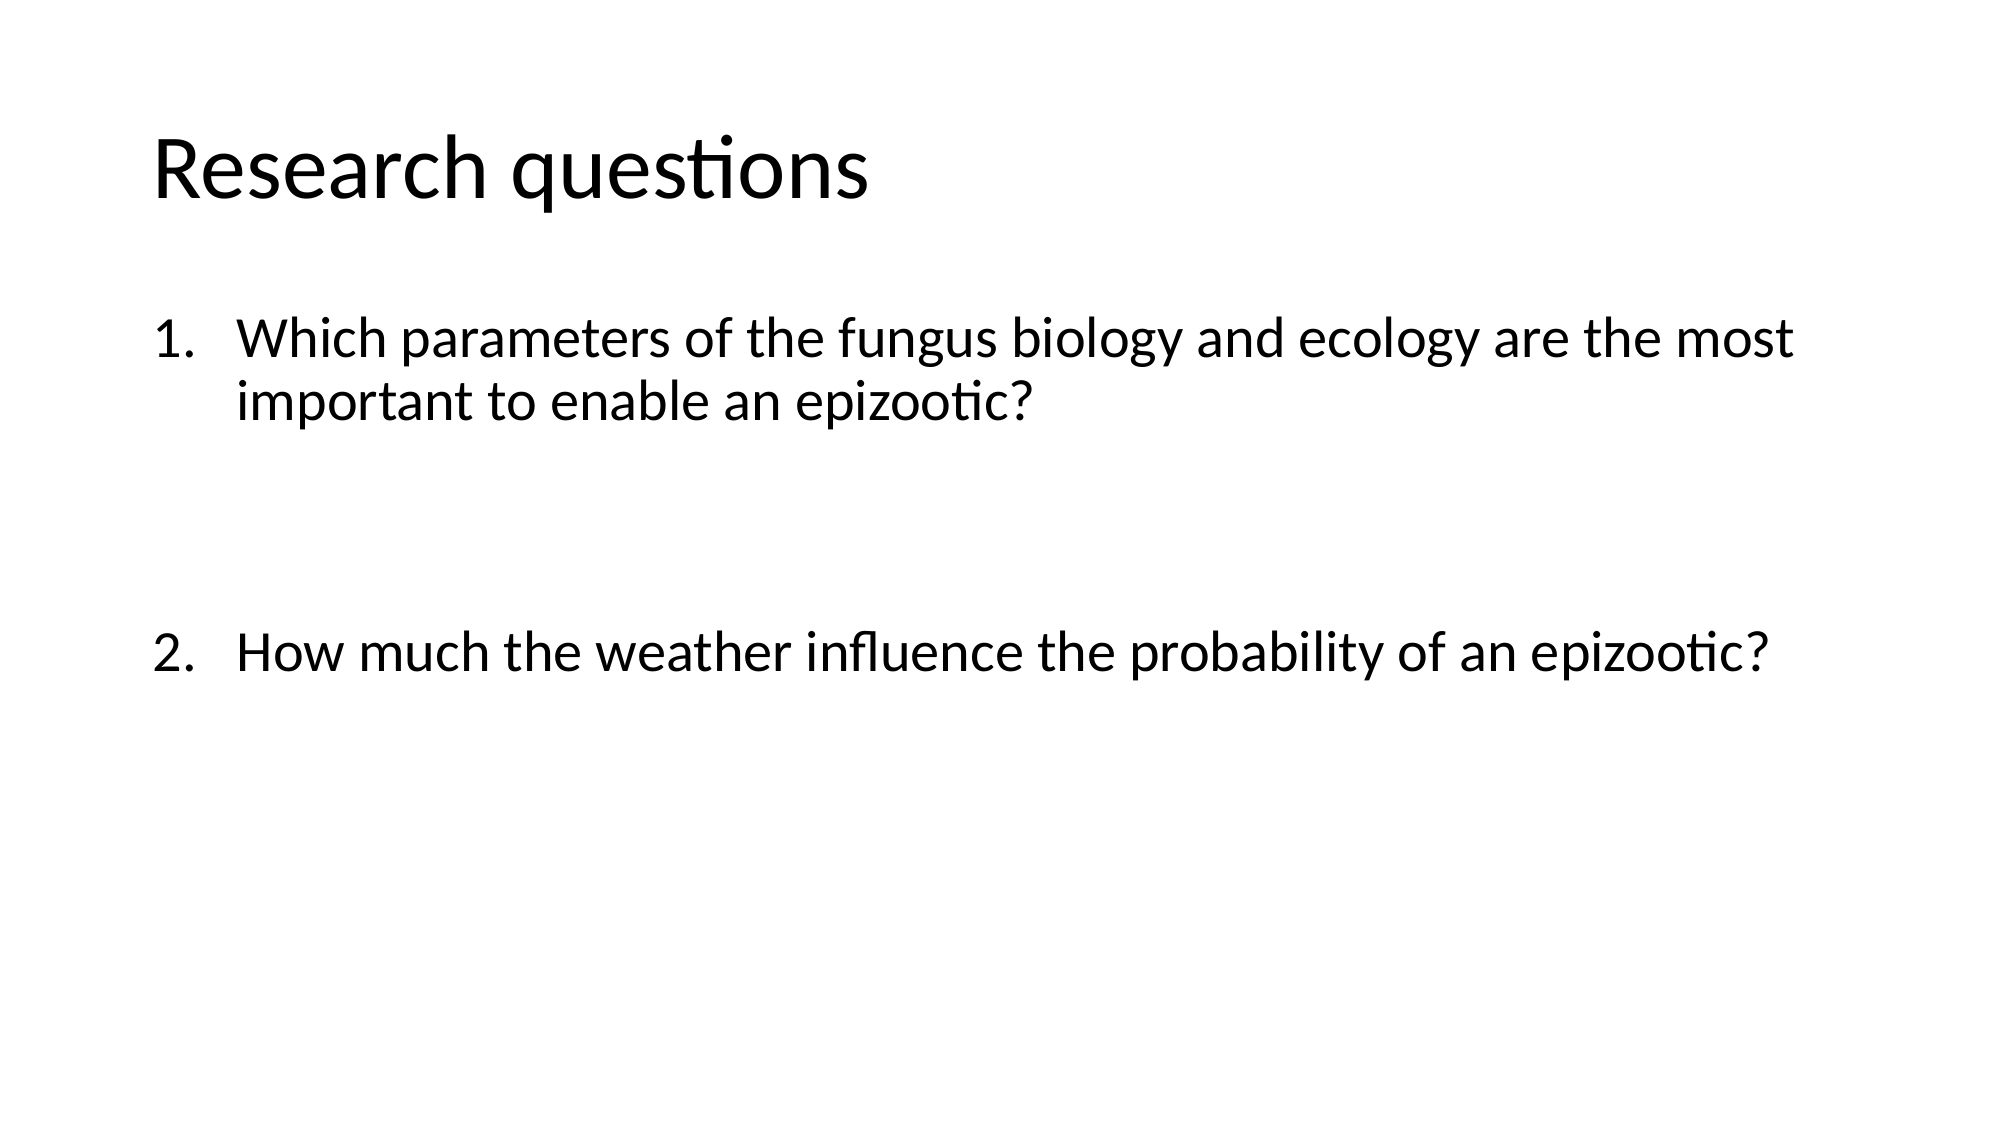

# Research questions
Which parameters of the fungus biology and ecology are the most important to enable an epizootic?

How much the weather influence the probability of an epizootic?